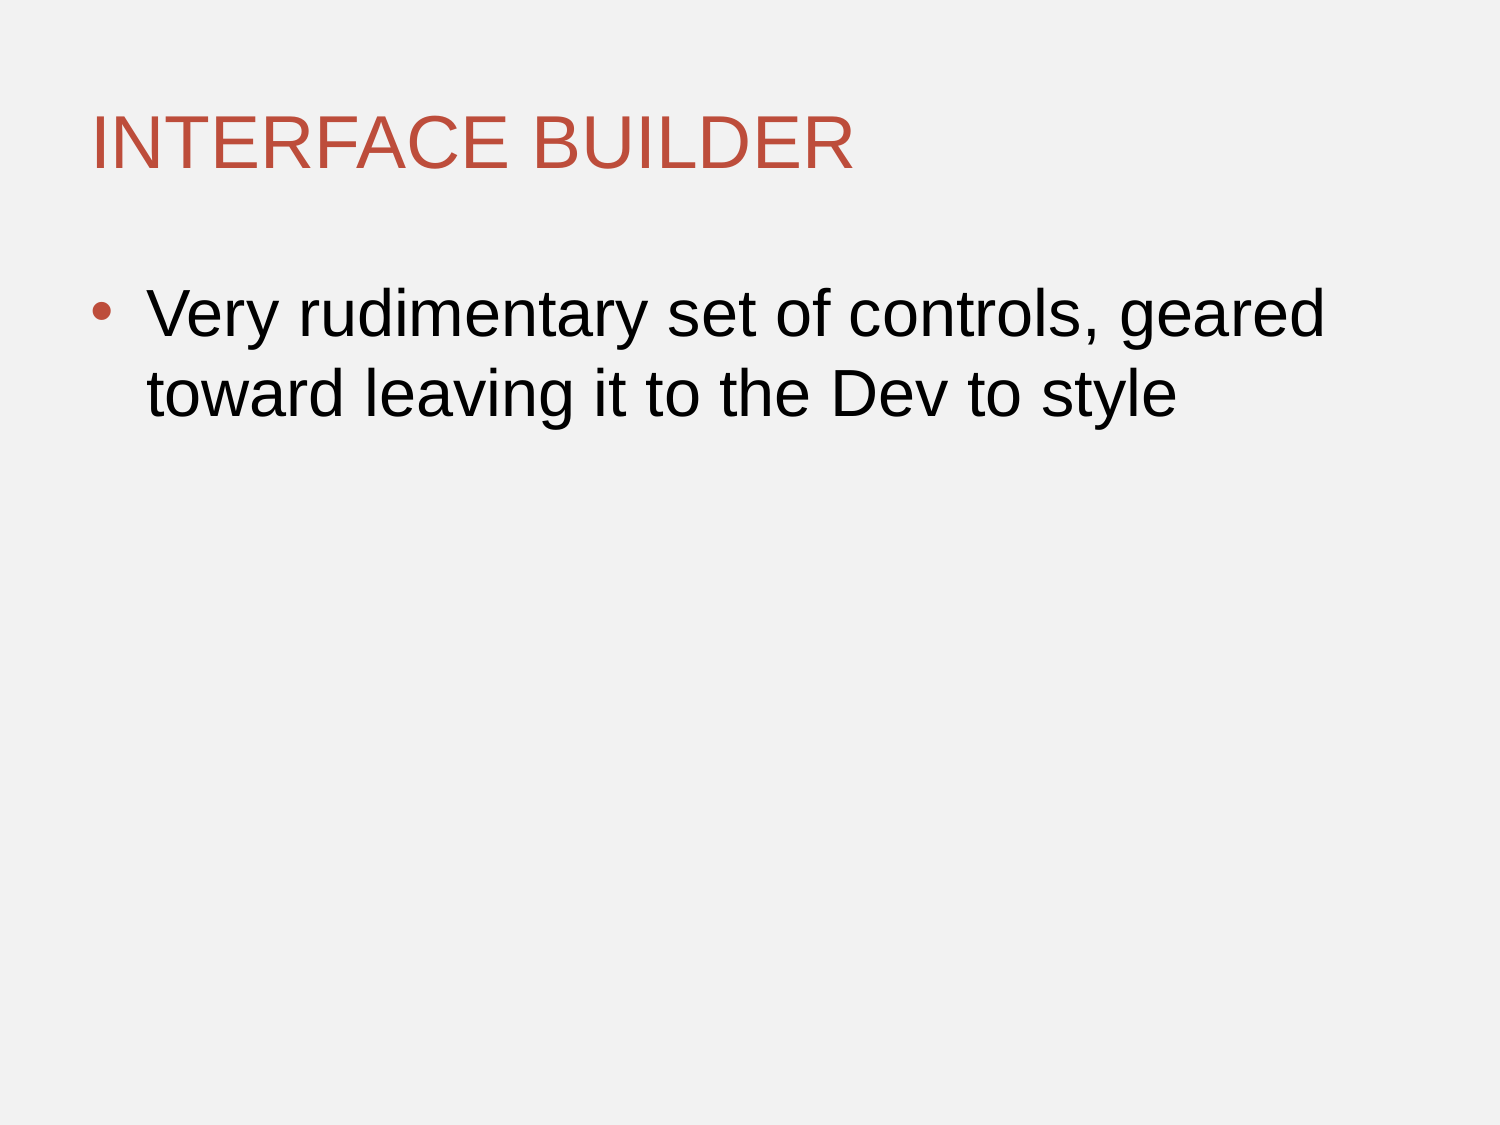

# Interface builder
Very rudimentary set of controls, geared toward leaving it to the Dev to style